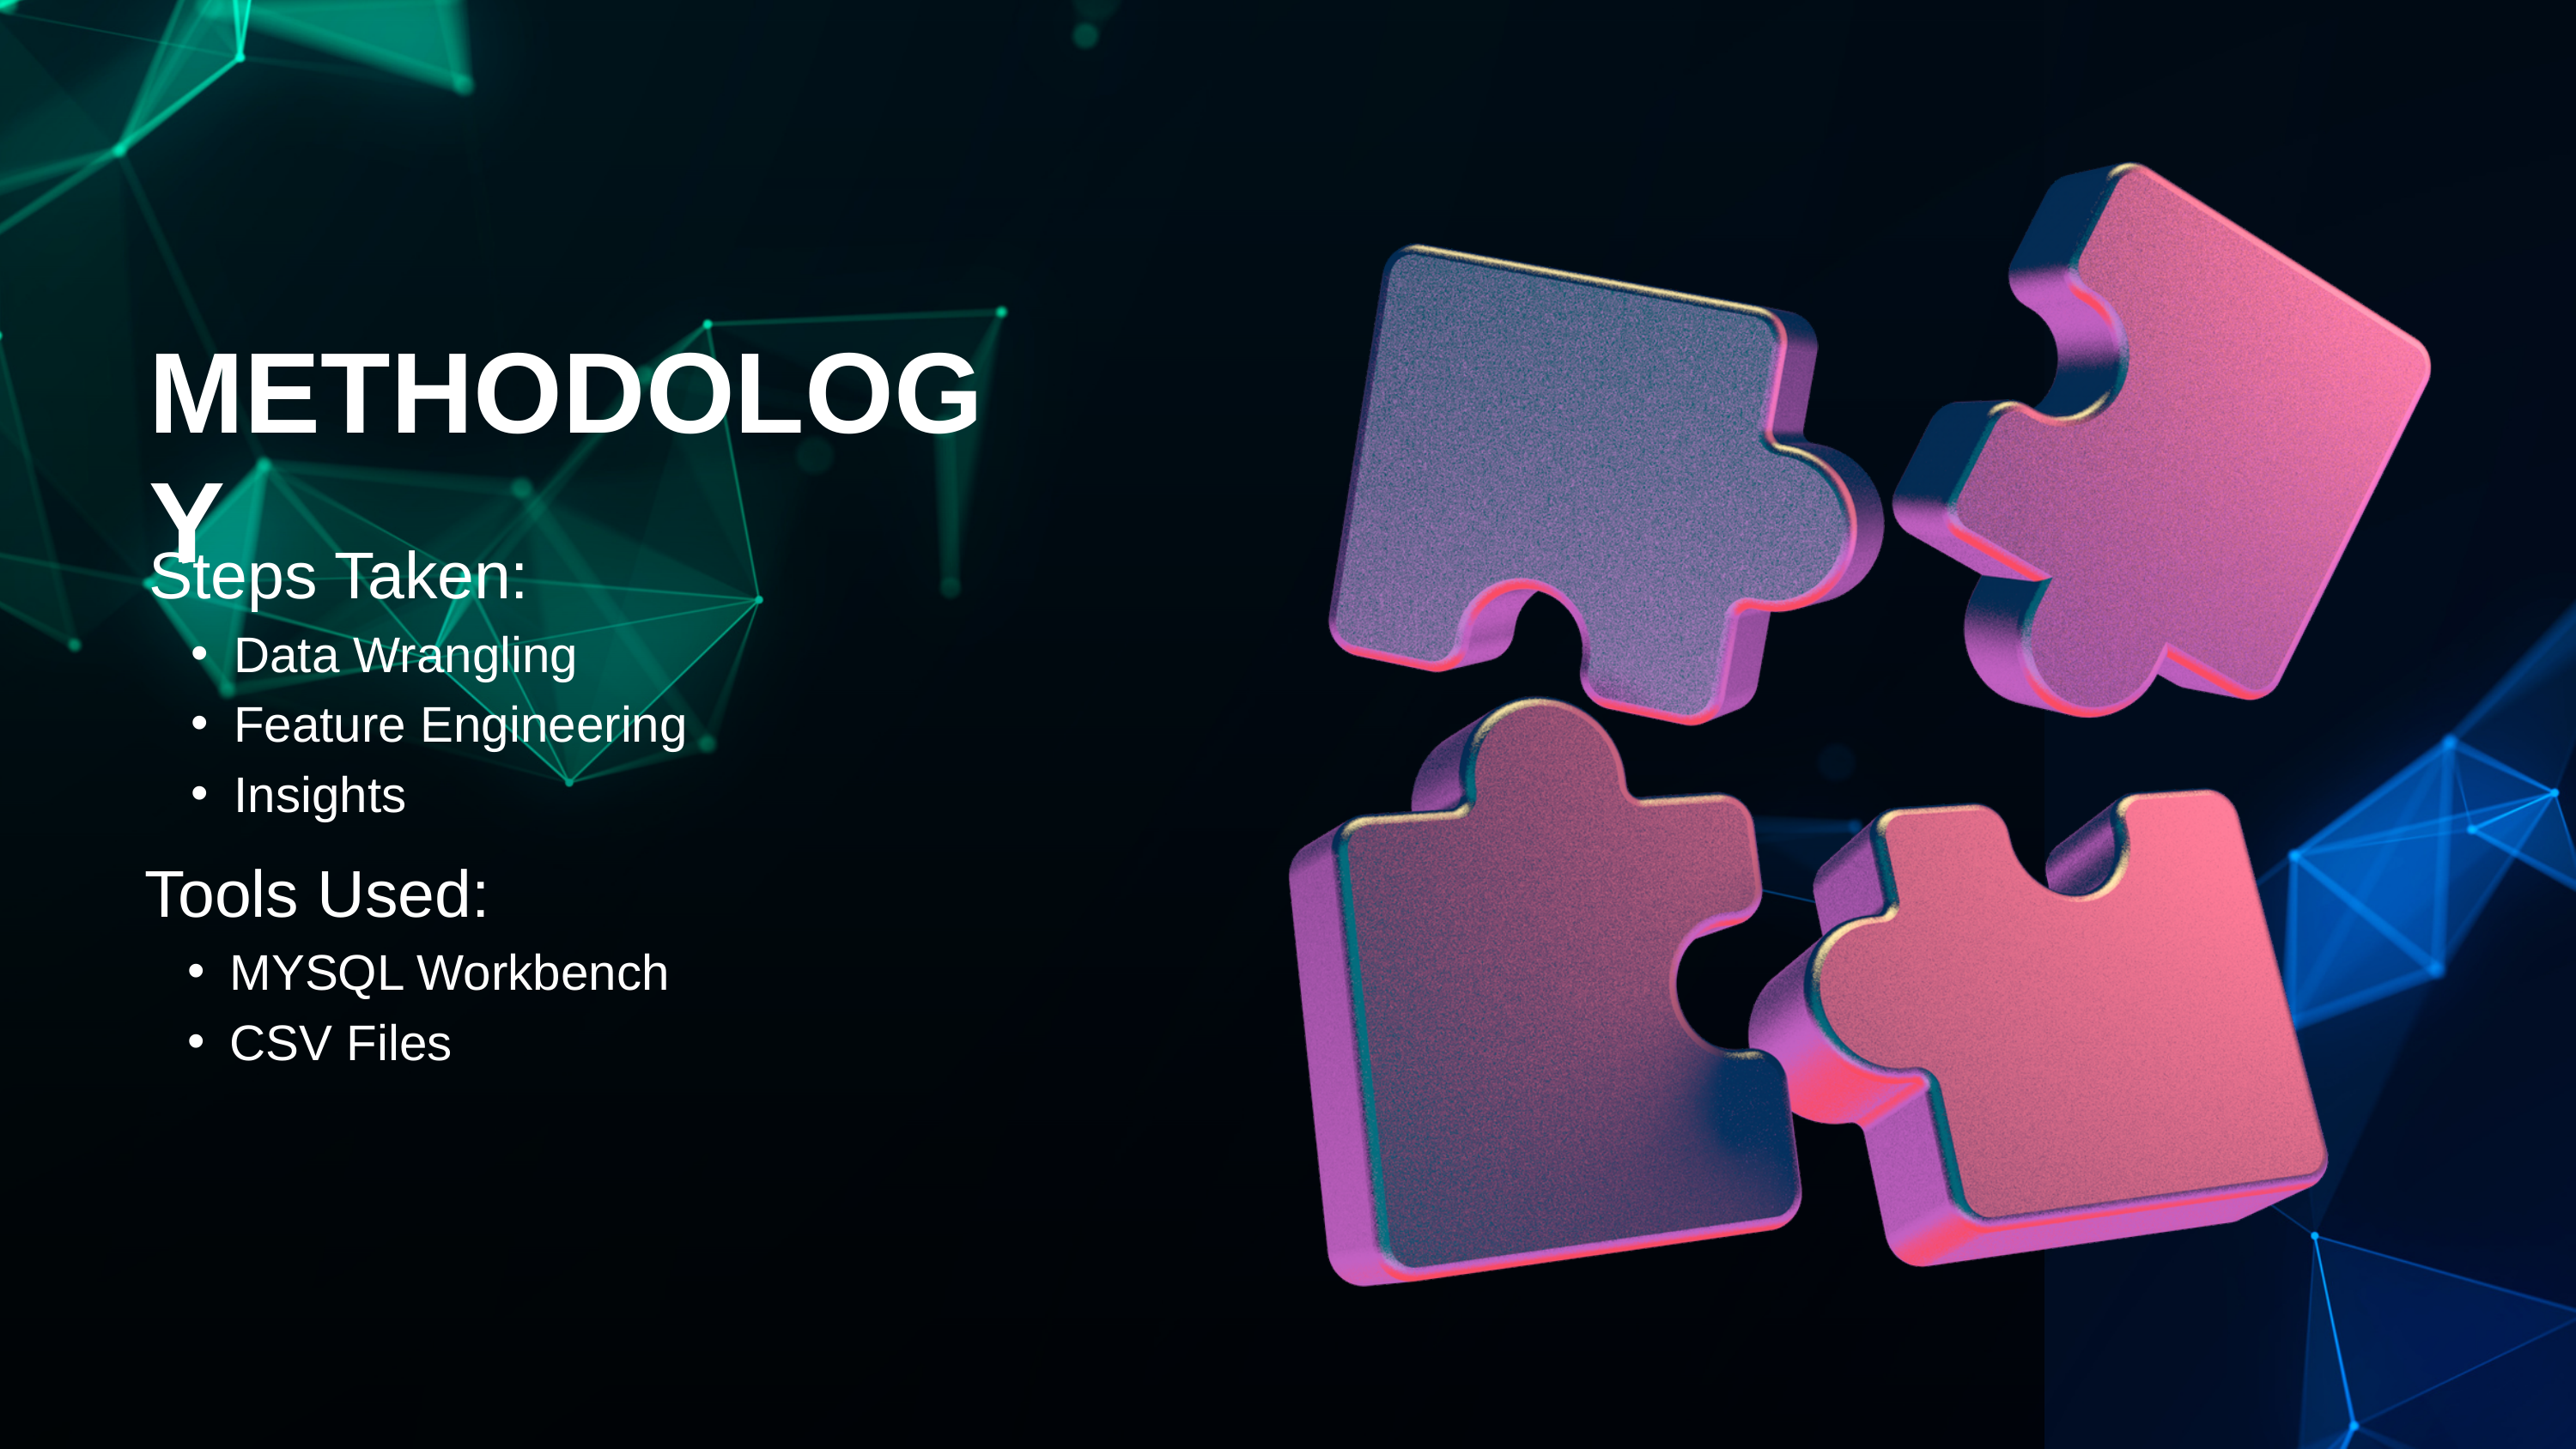

METHODOLOGY
Steps Taken:
Data Wrangling
Feature Engineering
Insights
Tools Used:
MYSQL Workbench
CSV Files